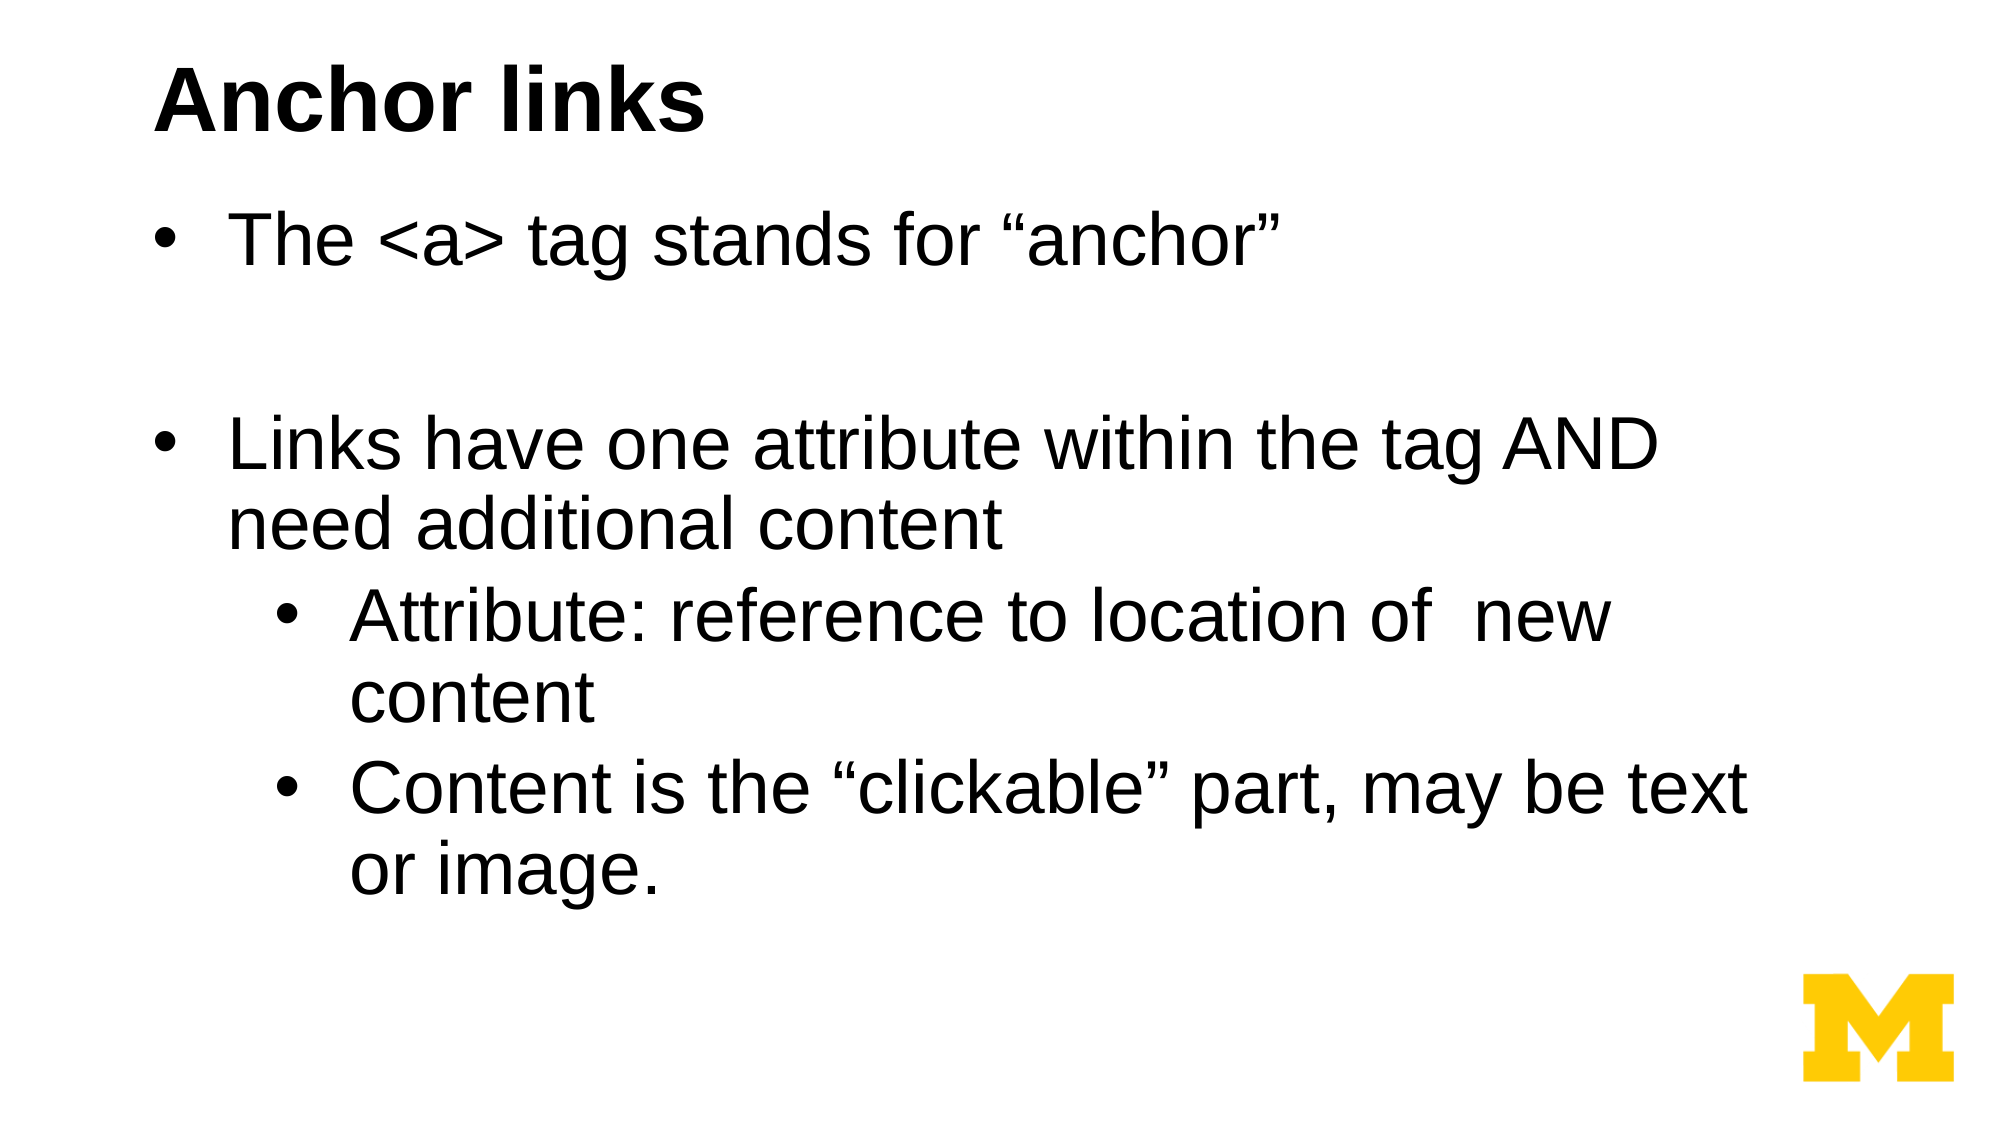

# Anchor links
The <a> tag stands for “anchor”

Links have one attribute within the tag AND need additional content
Attribute: reference to location of  new content
Content is the “clickable” part, may be text or image.